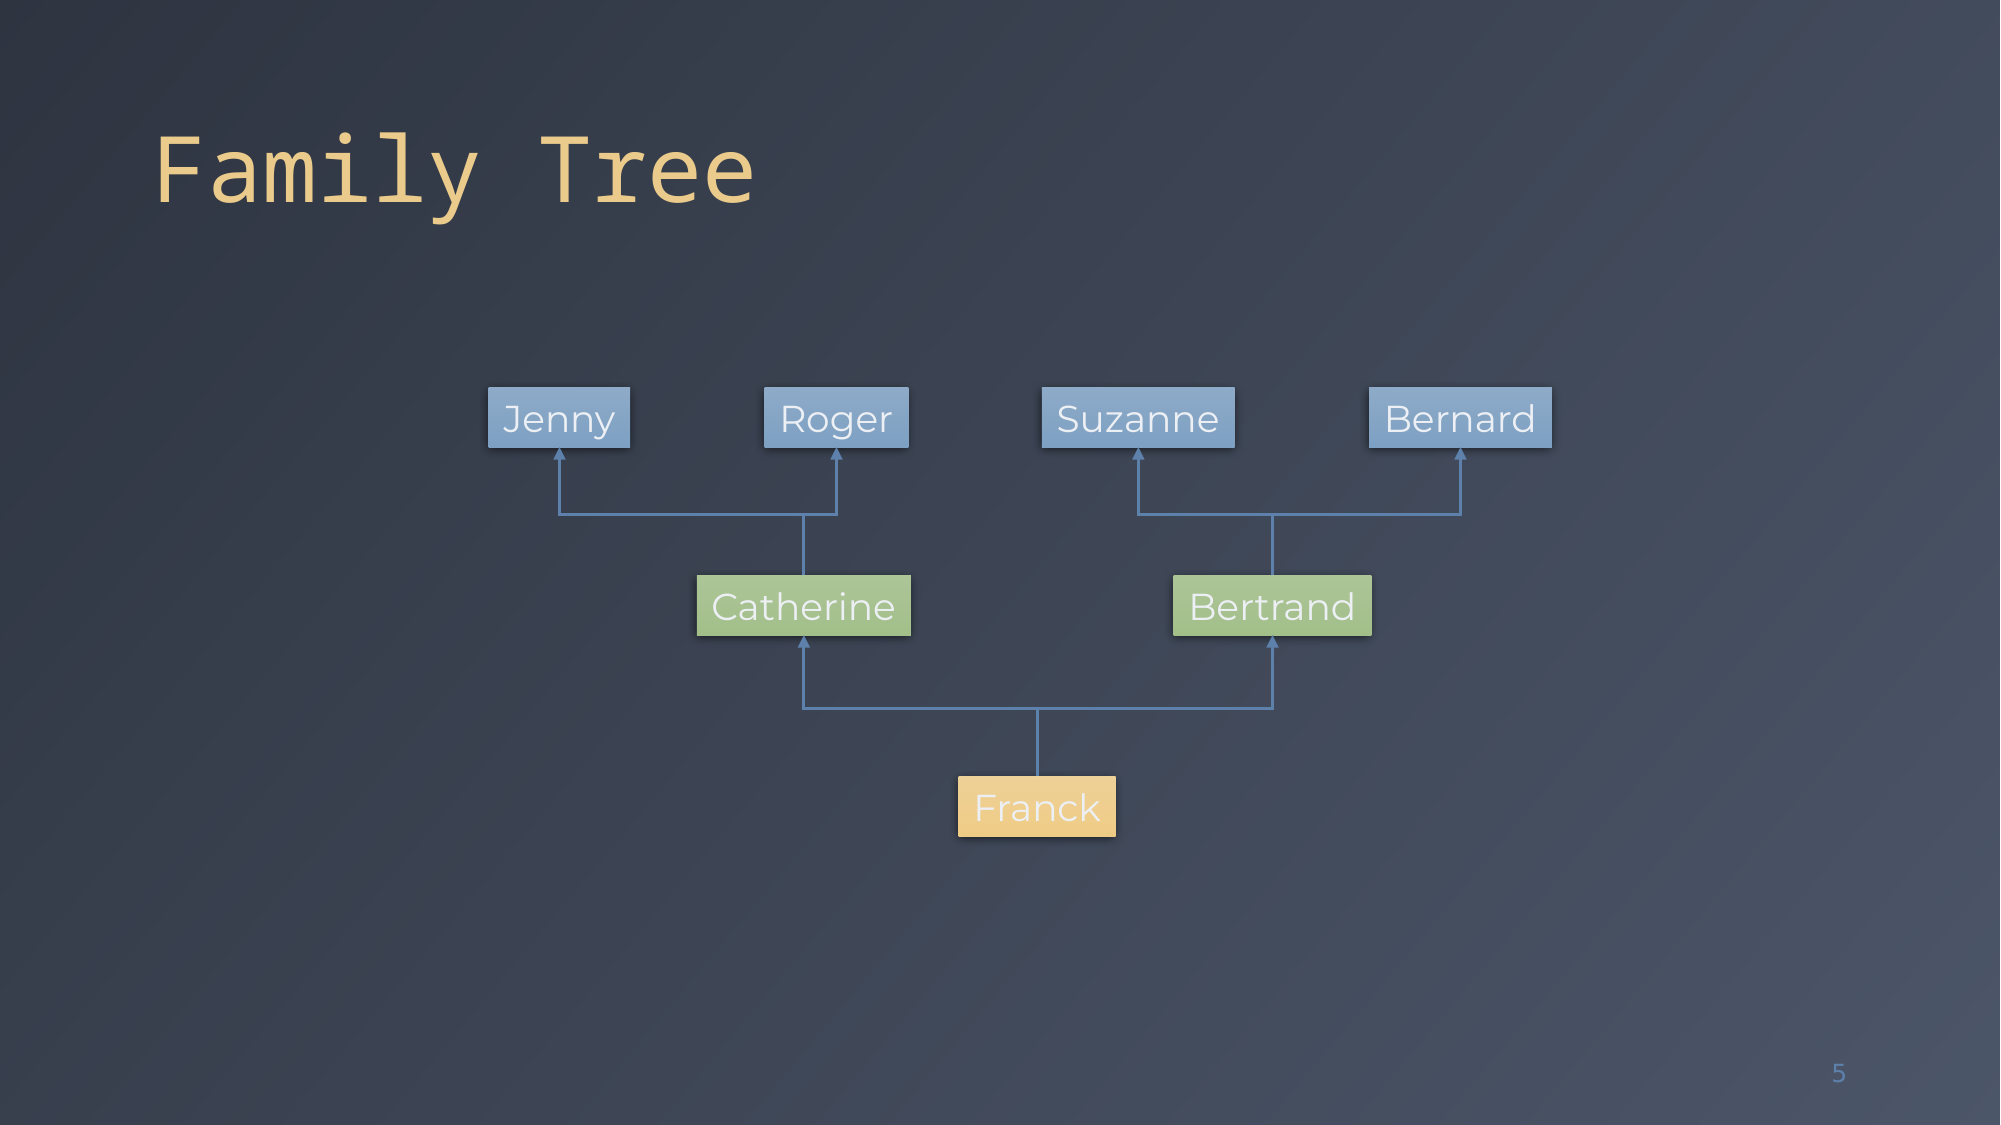

# Family Tree
Jenny
Roger
Suzanne
Bernard
Catherine
Bertrand
Franck
5